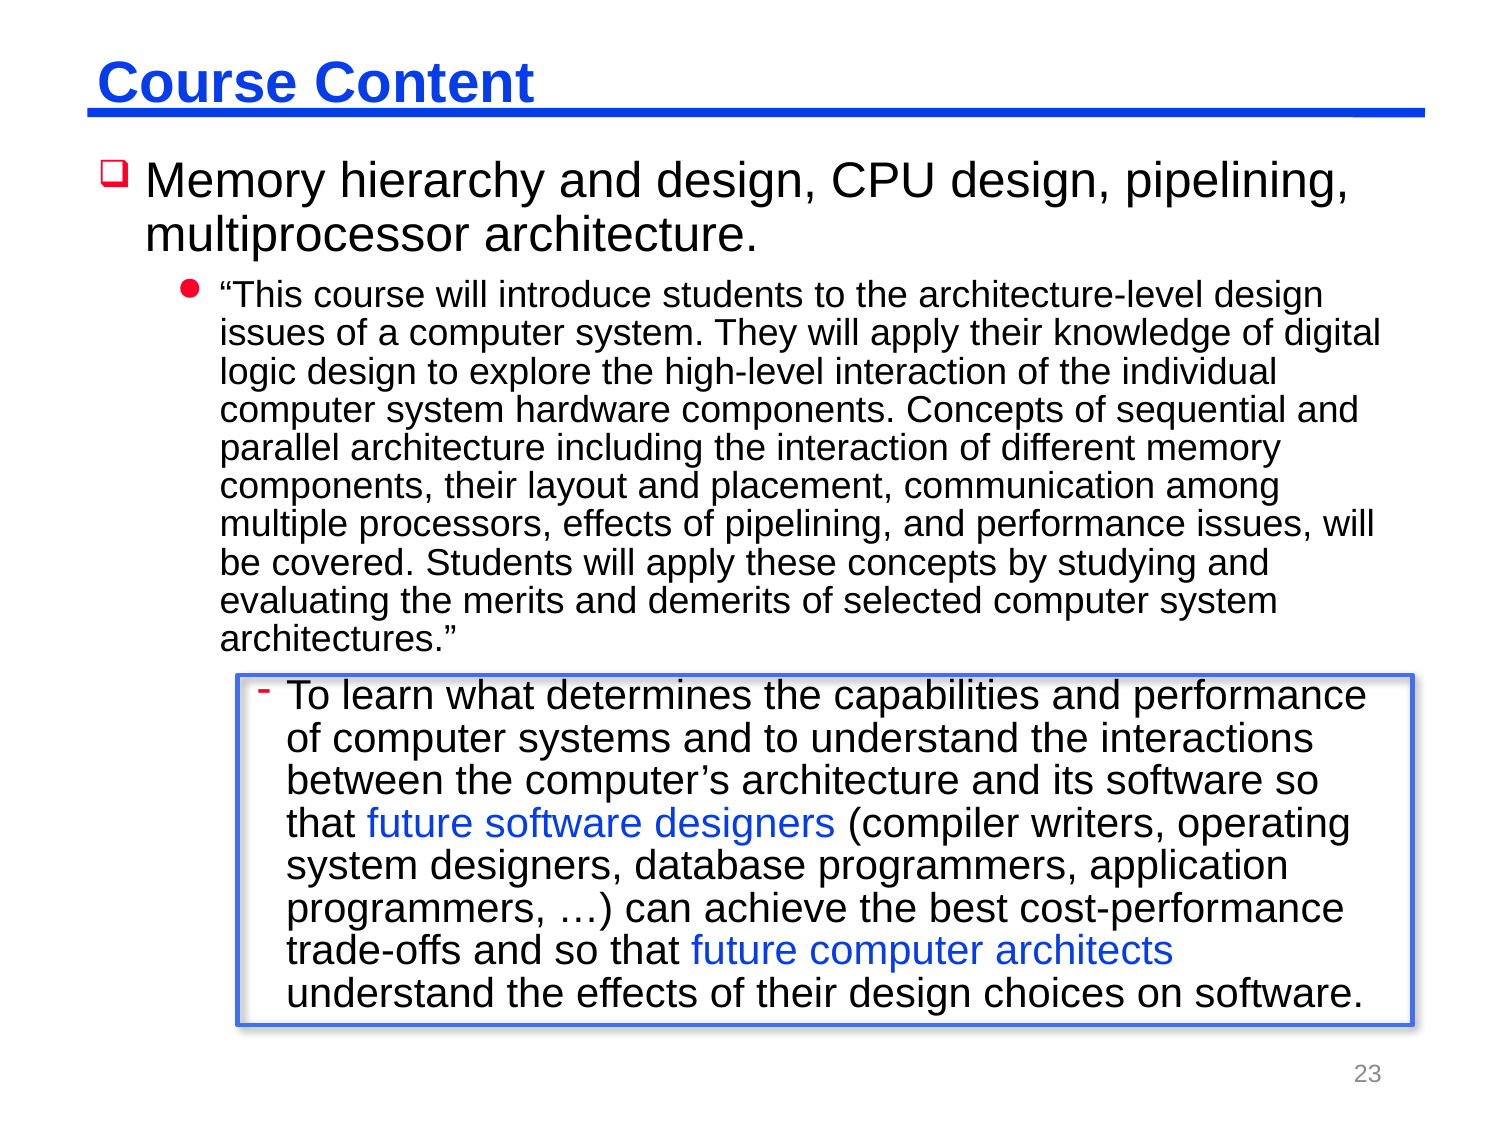

# Course Content
Memory hierarchy and design, CPU design, pipelining, multiprocessor architecture.
“This course will introduce students to the architecture-level design issues of a computer system. They will apply their knowledge of digital logic design to explore the high-level interaction of the individual computer system hardware components. Concepts of sequential and parallel architecture including the interaction of different memory components, their layout and placement, communication among multiple processors, effects of pipelining, and performance issues, will be covered. Students will apply these concepts by studying and evaluating the merits and demerits of selected computer system architectures.”
To learn what determines the capabilities and performance of computer systems and to understand the interactions between the computer’s architecture and its software so that future software designers (compiler writers, operating system designers, database programmers, application programmers, …) can achieve the best cost-performance trade-offs and so that future computer architects understand the effects of their design choices on software.

23